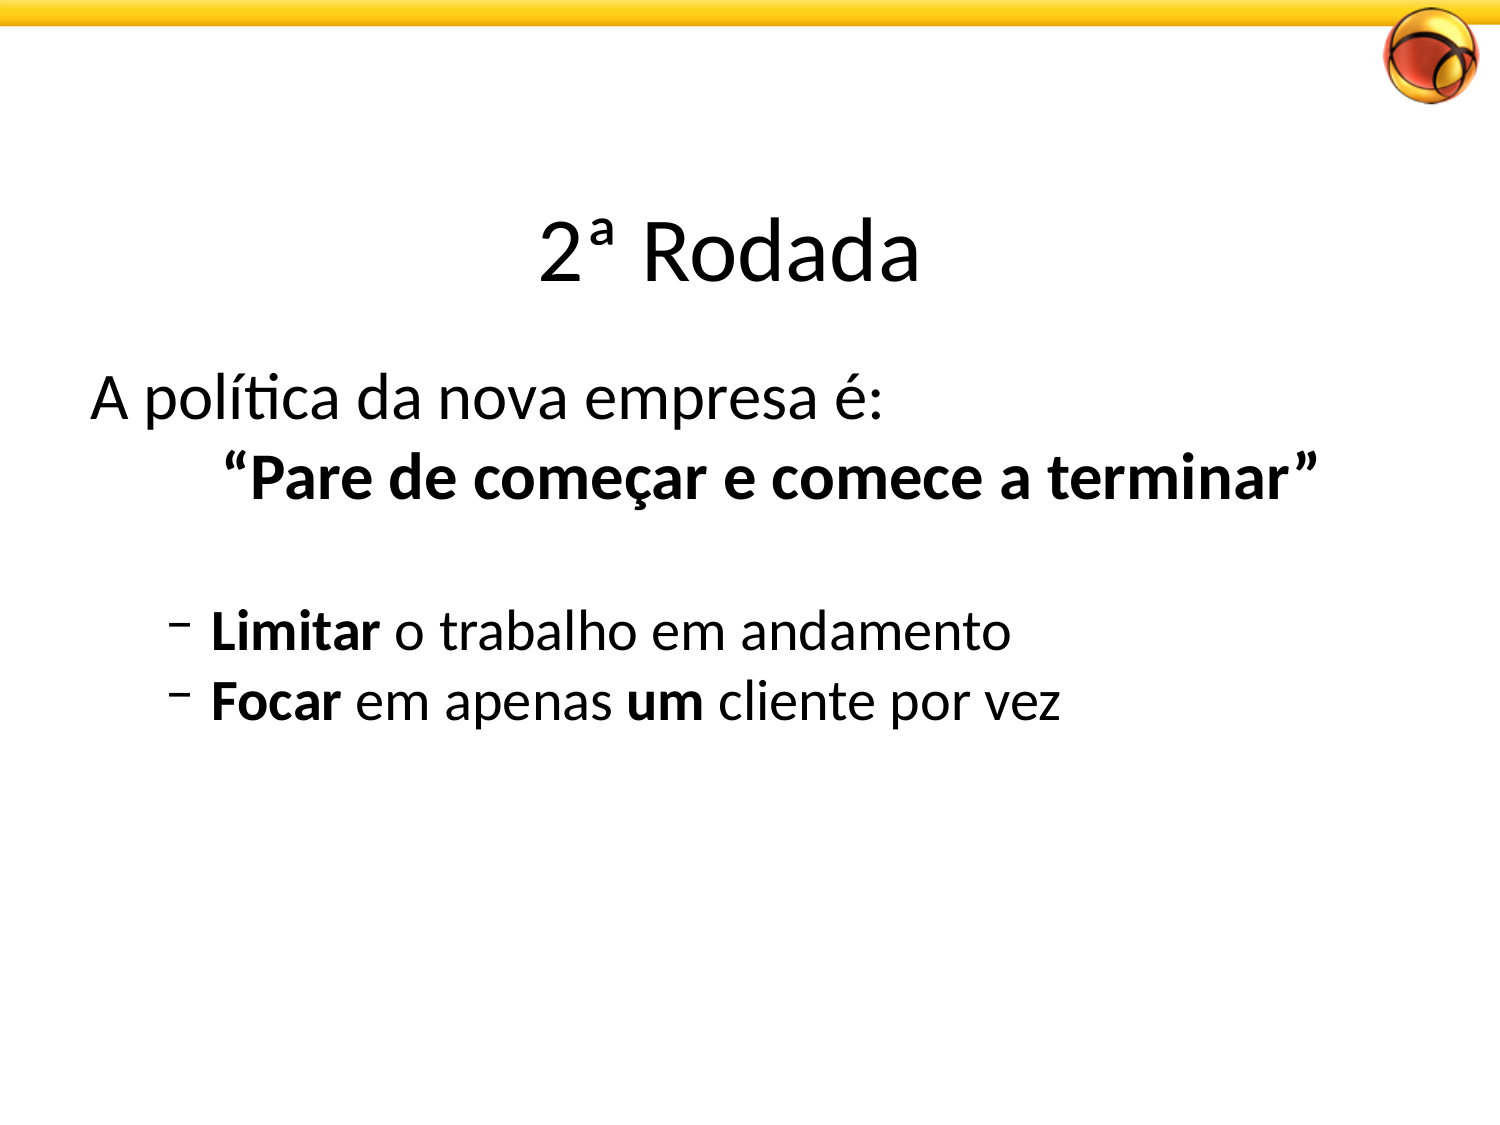

# 2ª Rodada
A política da nova empresa é:
“Pare de começar e comece a terminar”

Limitar o trabalho em andamento
Focar em apenas um cliente por vez